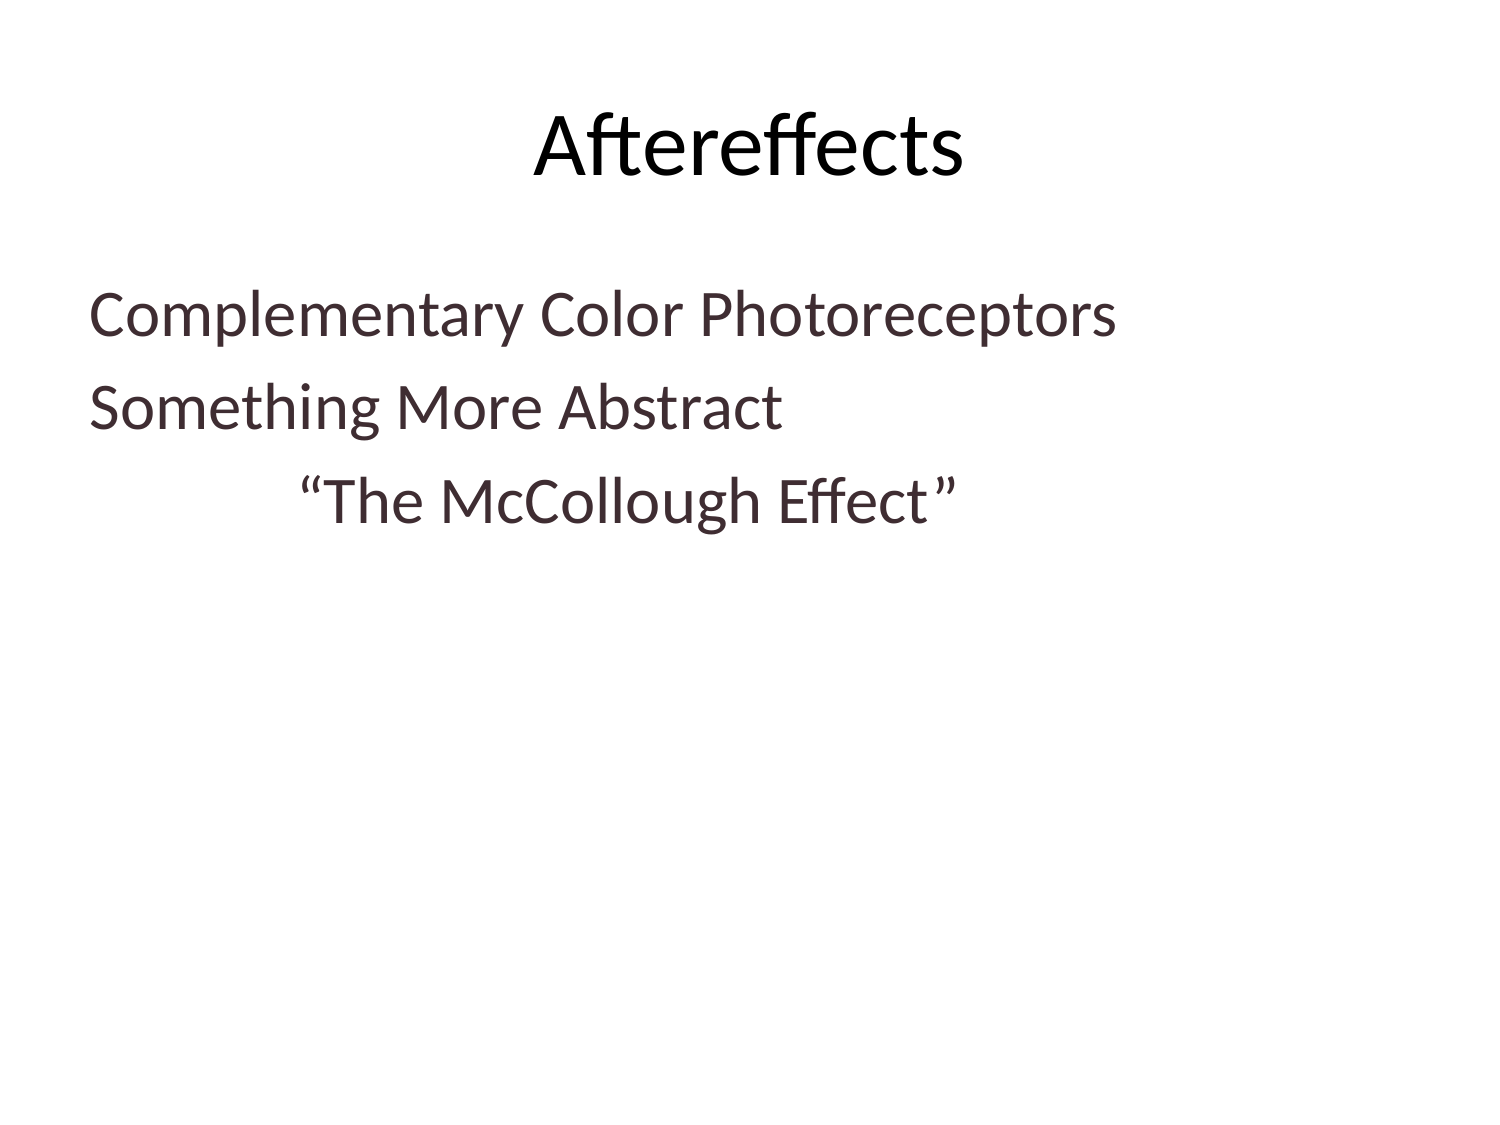

# Aftereffects
Complementary Color Photoreceptors
Something More Abstract
		“The McCollough Effect”